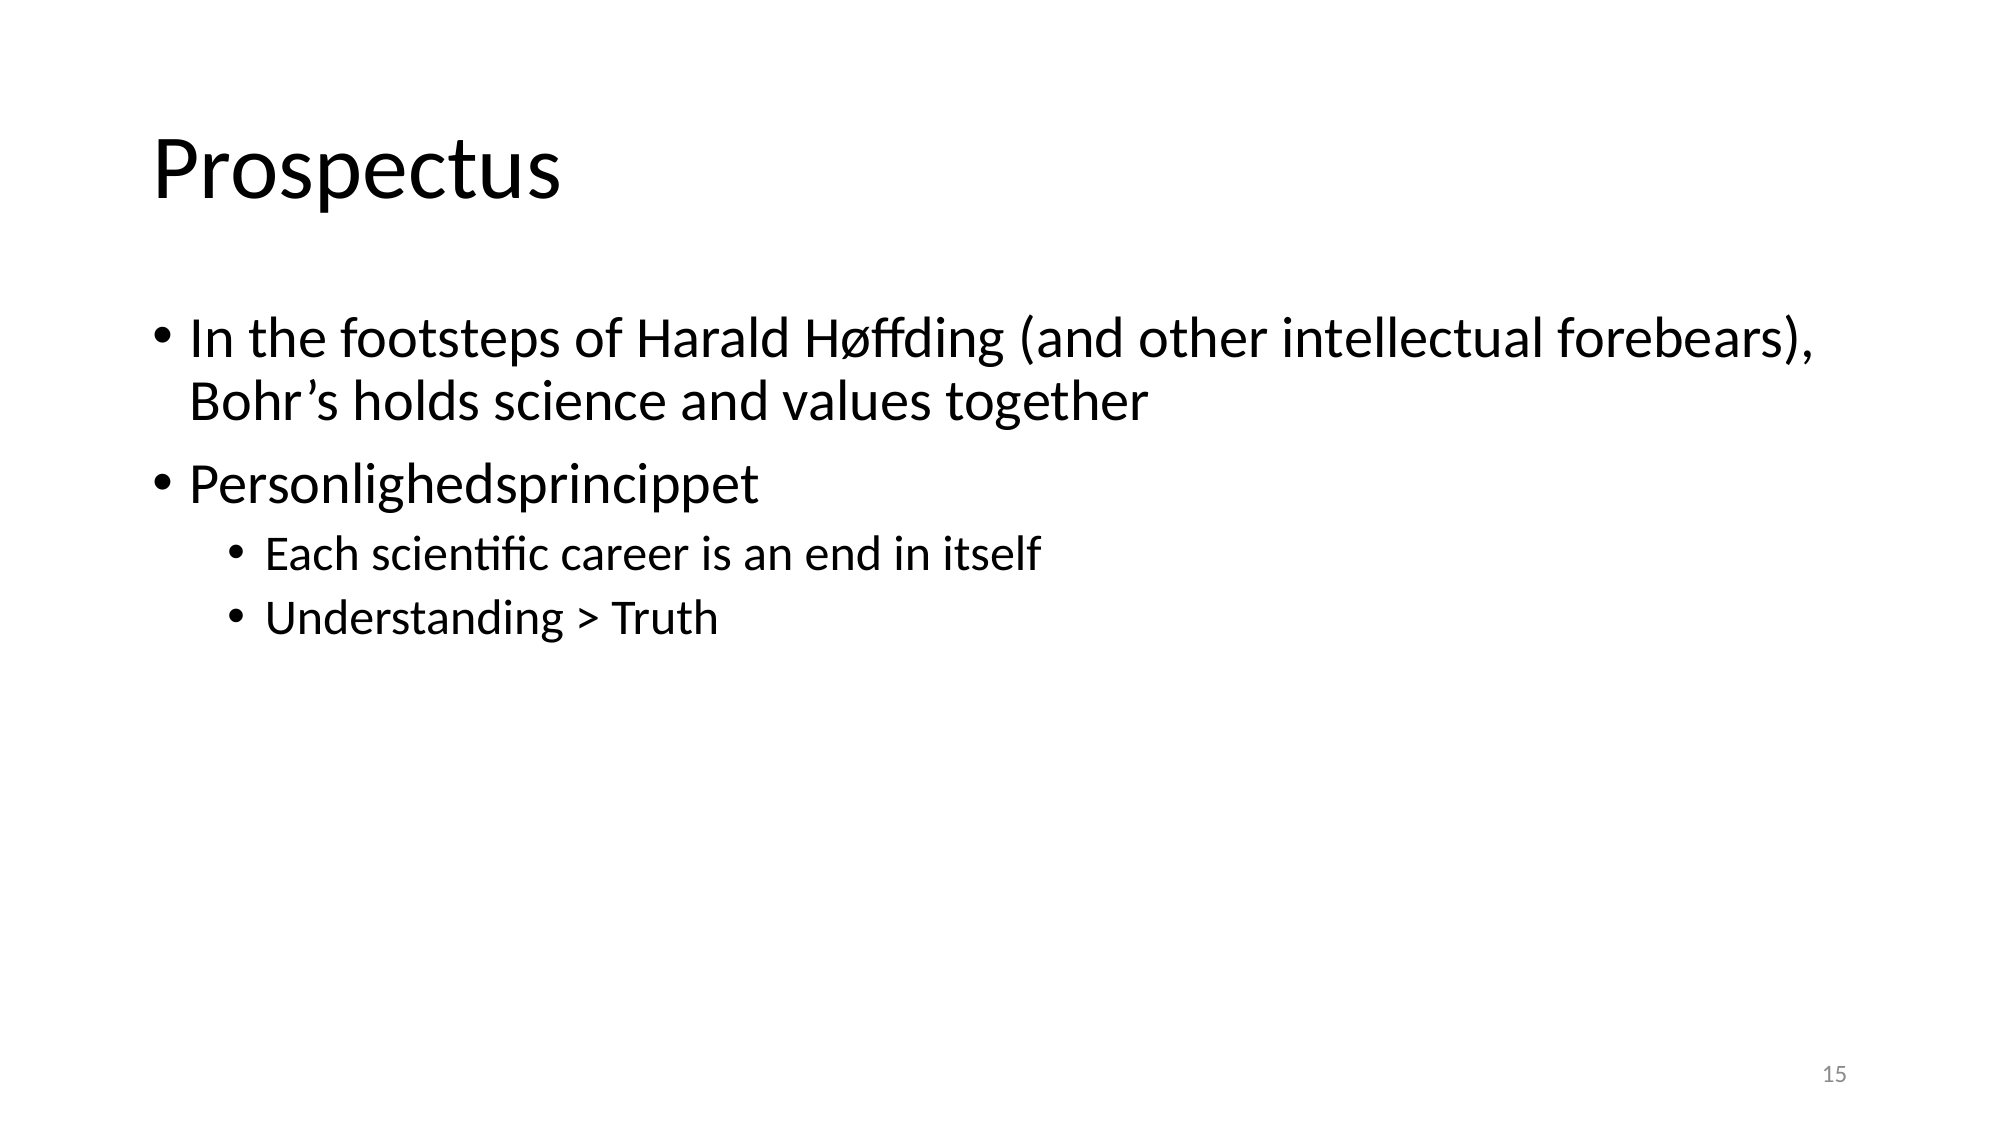

# Prospectus
In the footsteps of Harald Høffding (and other intellectual forebears), Bohr’s holds science and values together
Personlighedsprincippet
Each scientific career is an end in itself
Understanding > Truth
15